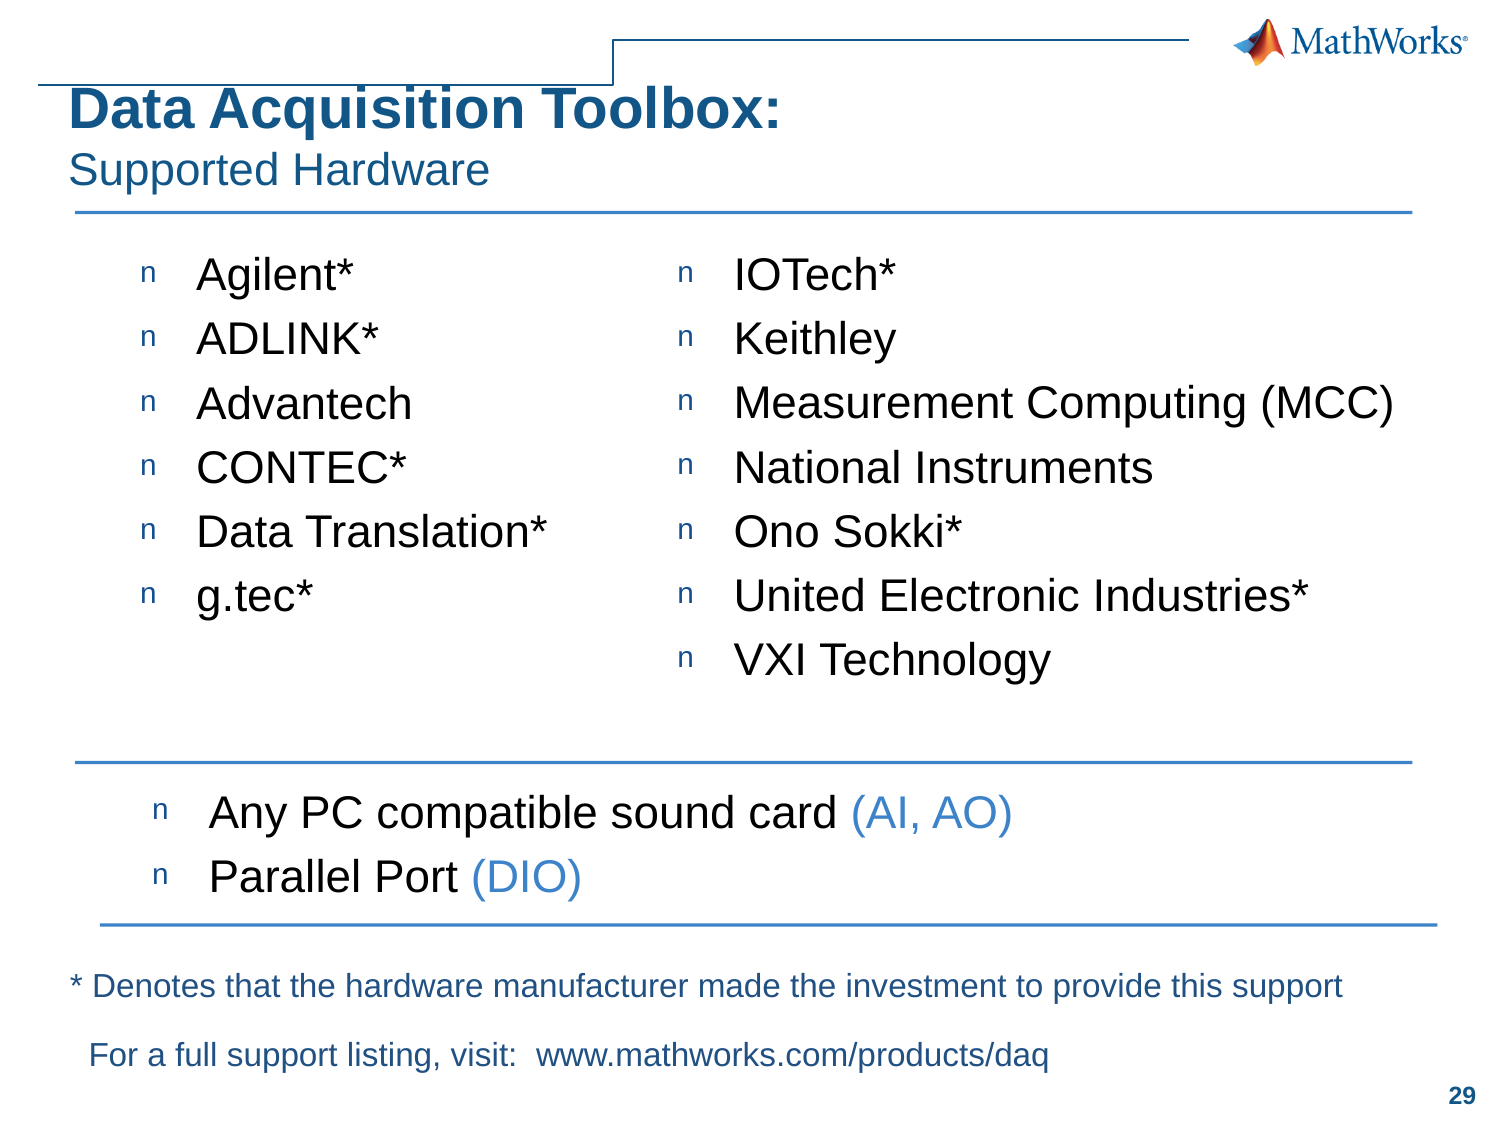

# Data Acquisition Toolbox: Supported Hardware

Agilent*
ADLINK*
Advantech
CONTEC*
Data Translation*
g.tec*
IOTech*
Keithley
Measurement Computing (MCC)
National Instruments
Ono Sokki*
United Electronic Industries*
VXI Technology

Any PC compatible sound card (AI, AO)
Parallel Port (DIO)

* Denotes that the hardware manufacturer made the investment to provide this support

  For a full support listing, visit:  www.mathworks.com/products/daq